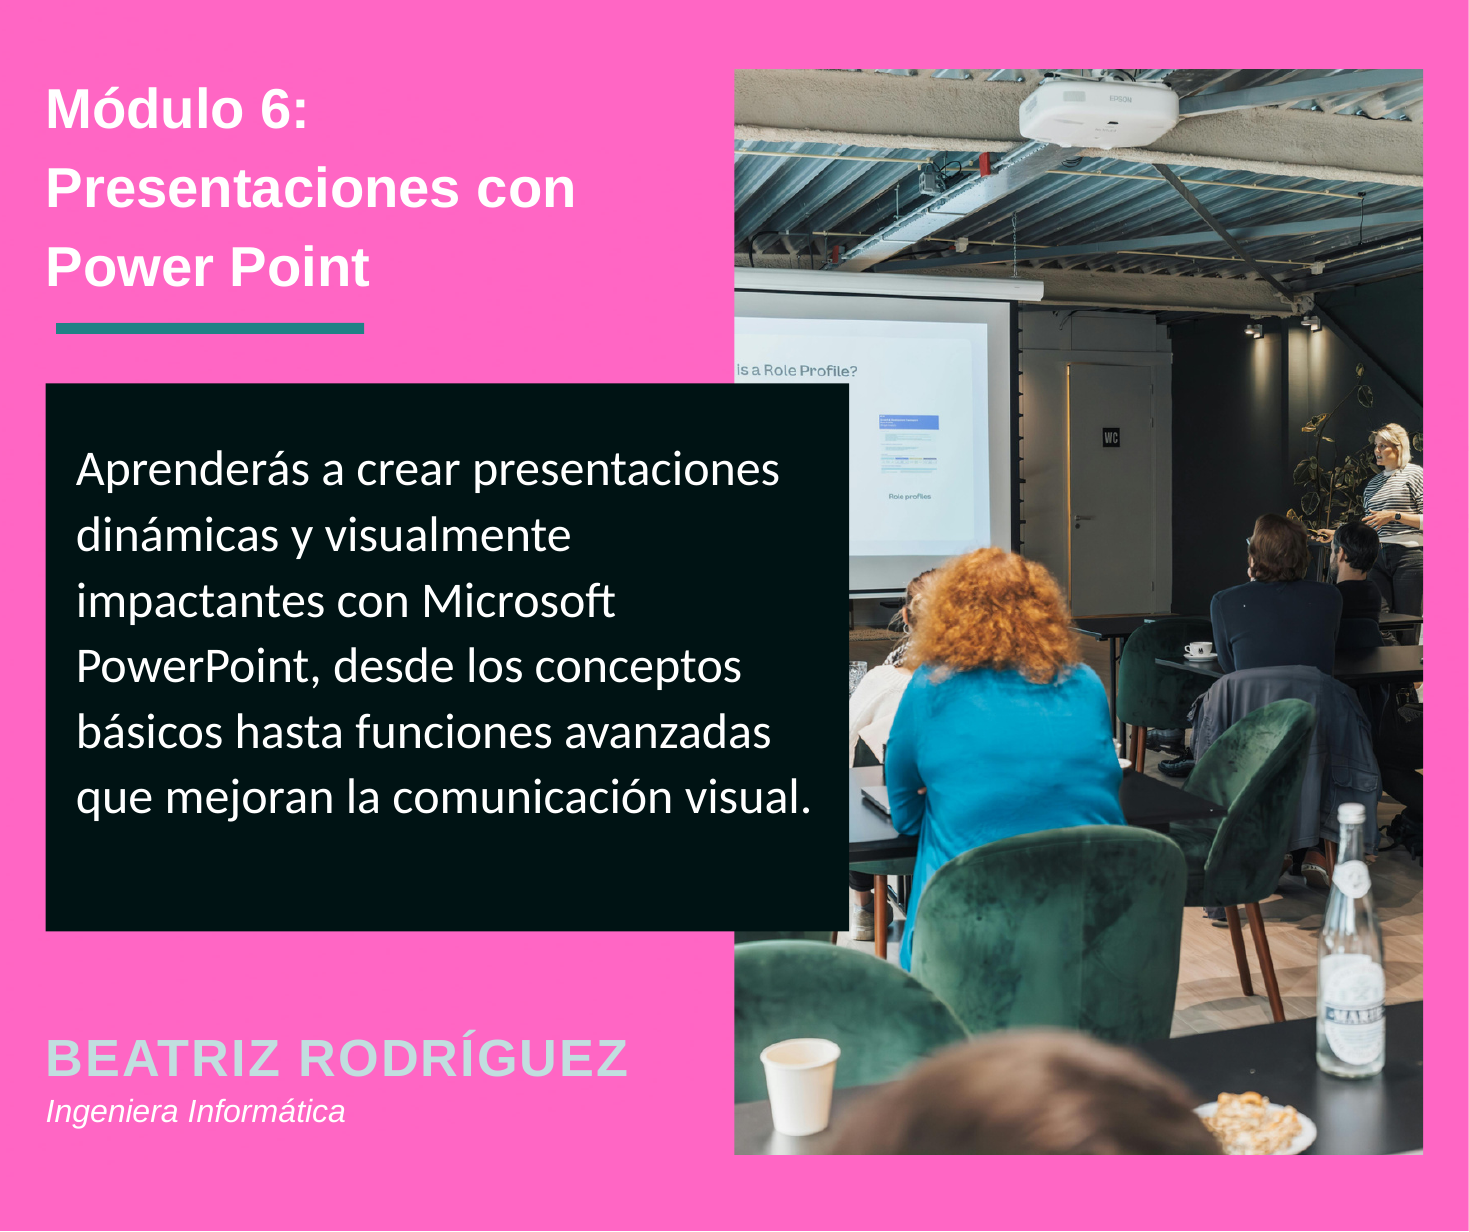

Módulo 6: Presentaciones con Power Point

Aprenderás a crear presentaciones dinámicas y visualmente impactantes con Microsoft PowerPoint, desde los conceptos básicos hasta funciones avanzadas que mejoran la comunicación visual.
BEATRIZ RODRÍGUEZ
Ingeniera Informática